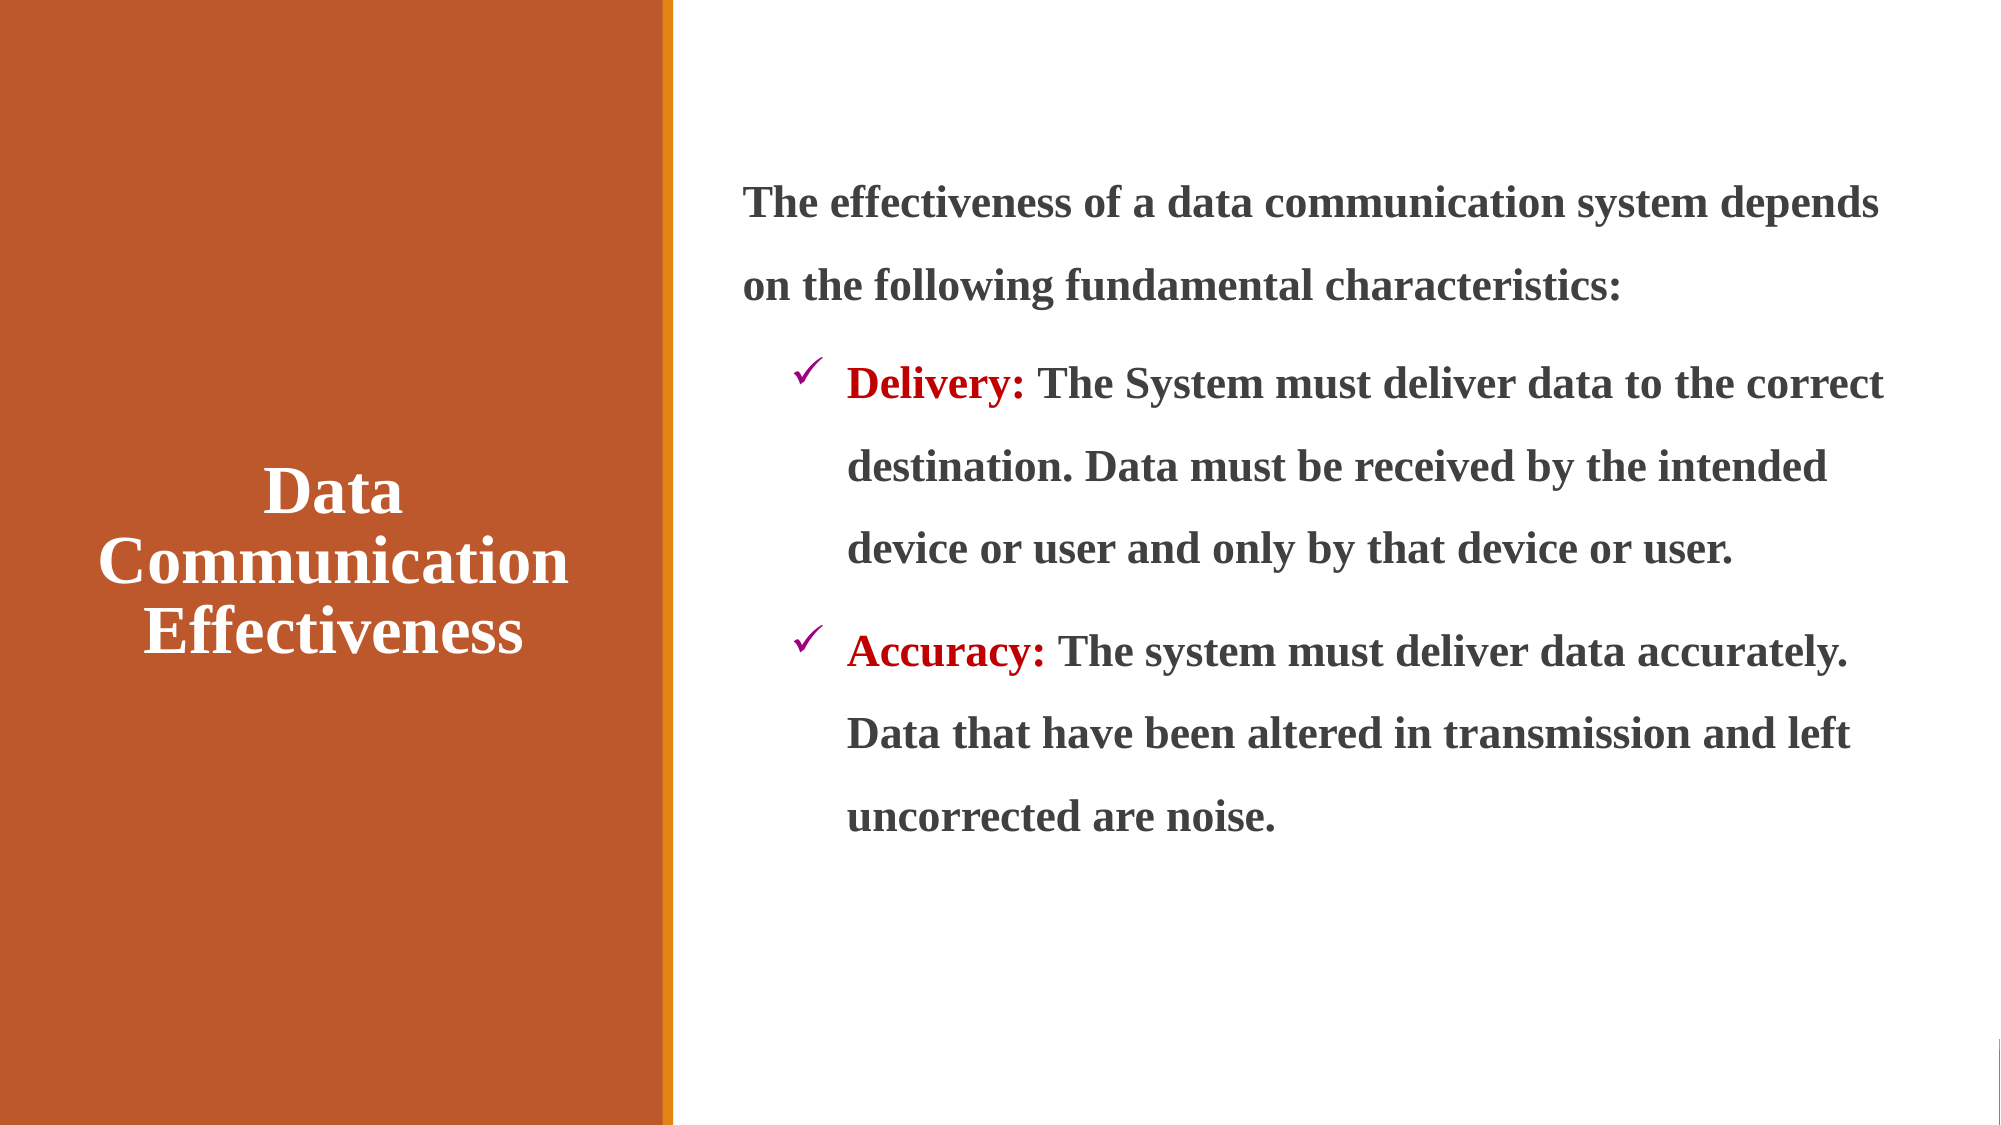

The effectiveness of a data communication system depends on the following fundamental characteristics:
Delivery: The System must deliver data to the correct destination. Data must be received by the intended device or user and only by that device or user.
Accuracy: The system must deliver data accurately. Data that have been altered in transmission and left uncorrected are noise.

# Data Communication Effectiveness